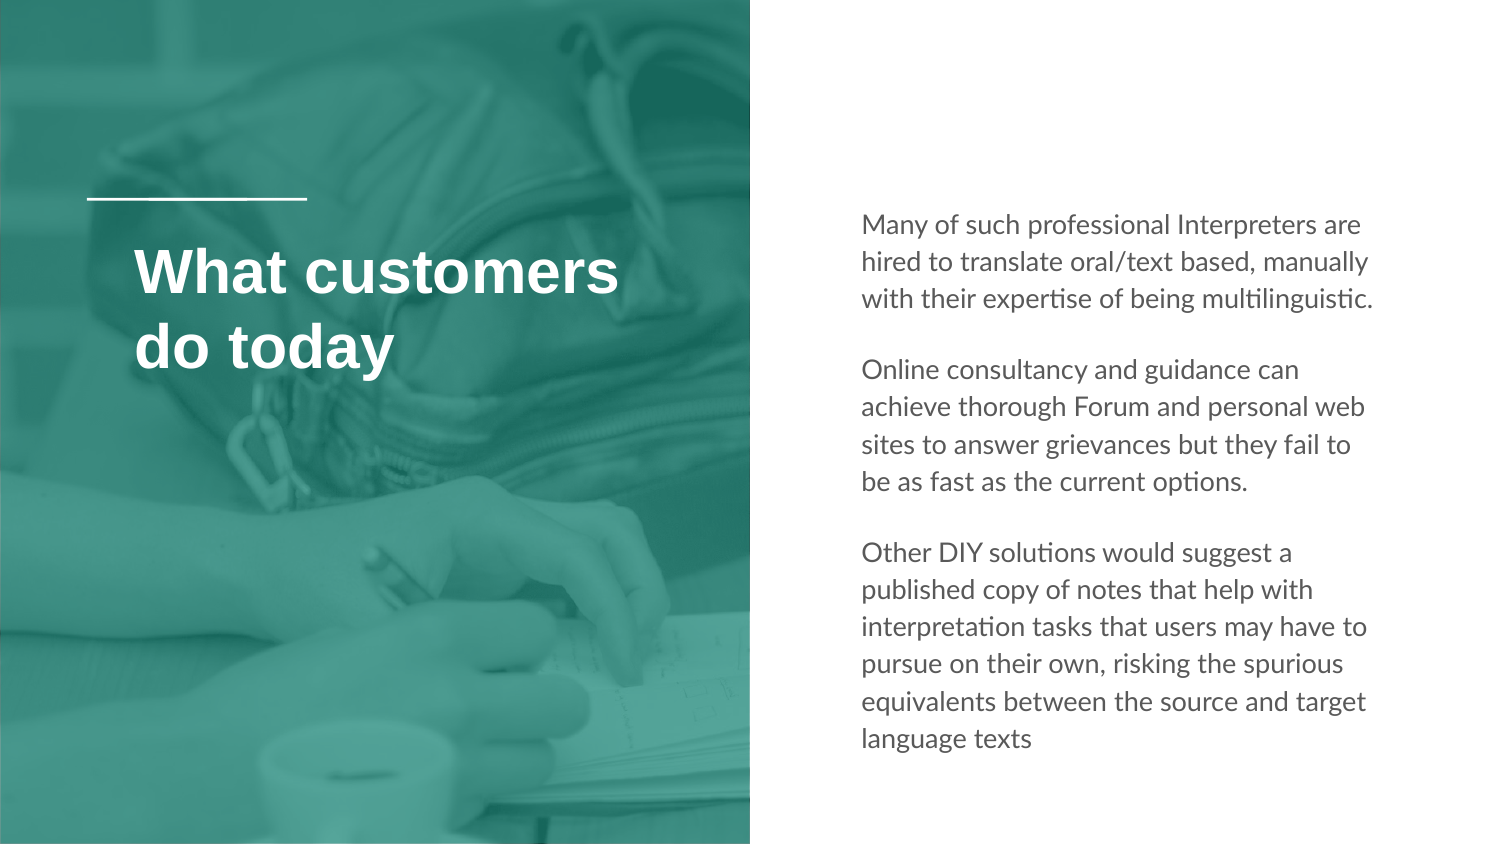

Many of such professional Interpreters are hired to translate oral/text based, manually with their expertise of being multilinguistic.
Online consultancy and guidance can achieve thorough Forum and personal web sites to answer grievances but they fail to be as fast as the current options.
Other DIY solutions would suggest a published copy of notes that help with interpretation tasks that users may have to pursue on their own, risking the spurious equivalents between the source and target language texts
# What customers do today